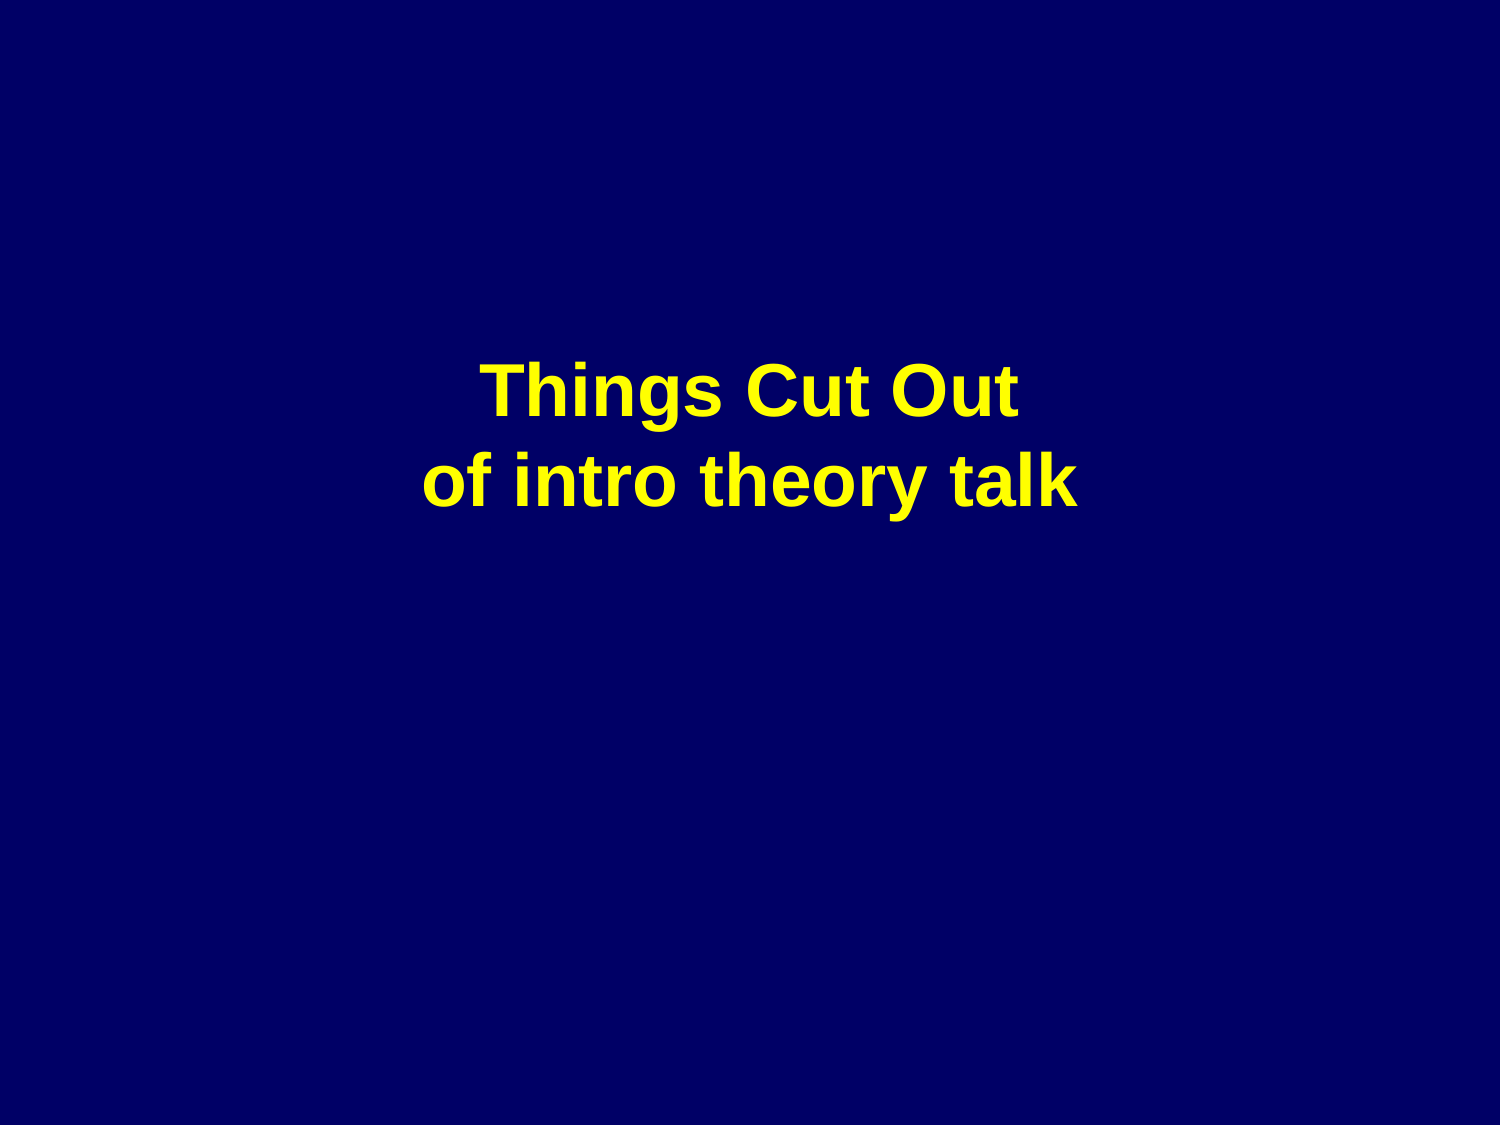

# Things Cut Out of intro theory talk